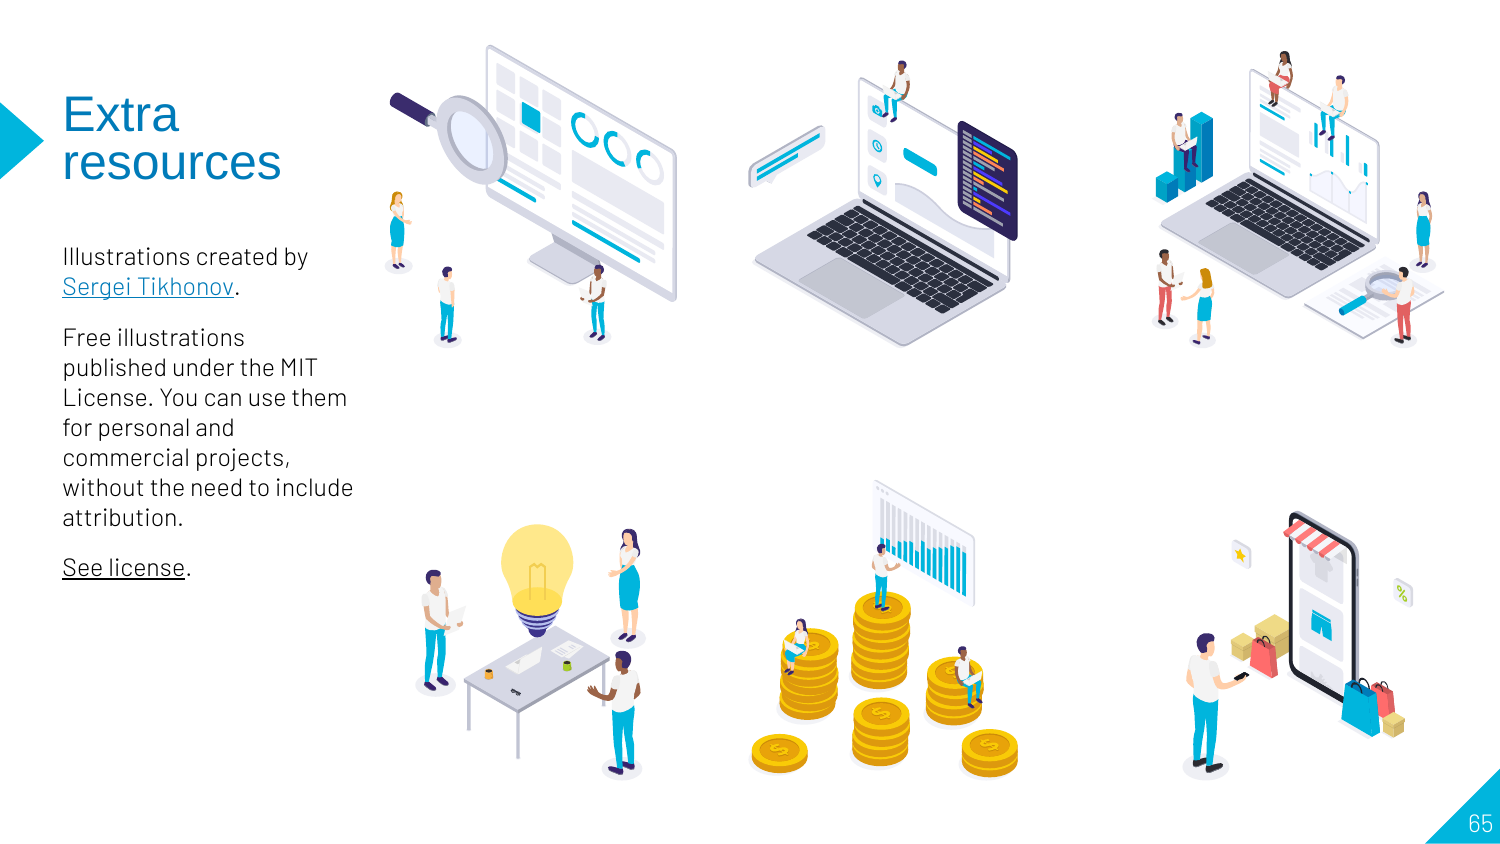

# Extra resources
Illustrations created by Sergei Tikhonov.
Free illustrations published under the MIT License. You can use them for personal and commercial projects, without the need to include attribution.
See license.

65